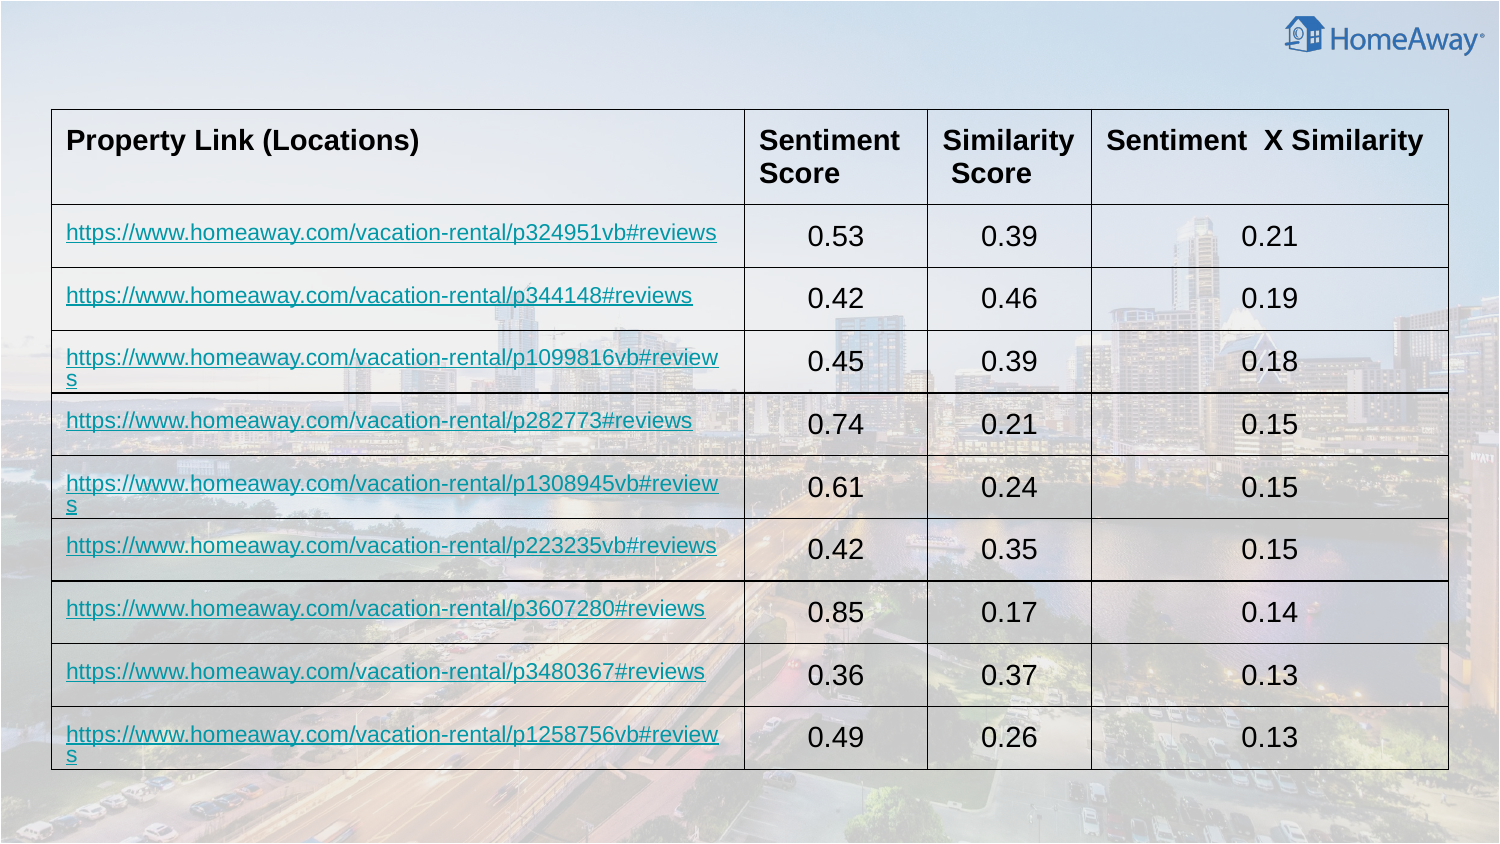

| Property Link (Locations) | Sentiment Score | Similarity Score | Sentiment X Similarity |
| --- | --- | --- | --- |
| https://www.homeaway.com/vacation-rental/p324951vb#reviews | 0.53 | 0.39 | 0.21 |
| https://www.homeaway.com/vacation-rental/p344148#reviews | 0.42 | 0.46 | 0.19 |
| https://www.homeaway.com/vacation-rental/p1099816vb#reviews | 0.45 | 0.39 | 0.18 |
| https://www.homeaway.com/vacation-rental/p282773#reviews | 0.74 | 0.21 | 0.15 |
| https://www.homeaway.com/vacation-rental/p1308945vb#reviews | 0.61 | 0.24 | 0.15 |
| https://www.homeaway.com/vacation-rental/p223235vb#reviews | 0.42 | 0.35 | 0.15 |
| https://www.homeaway.com/vacation-rental/p3607280#reviews | 0.85 | 0.17 | 0.14 |
| https://www.homeaway.com/vacation-rental/p3480367#reviews | 0.36 | 0.37 | 0.13 |
| https://www.homeaway.com/vacation-rental/p1258756vb#reviews | 0.49 | 0.26 | 0.13 |